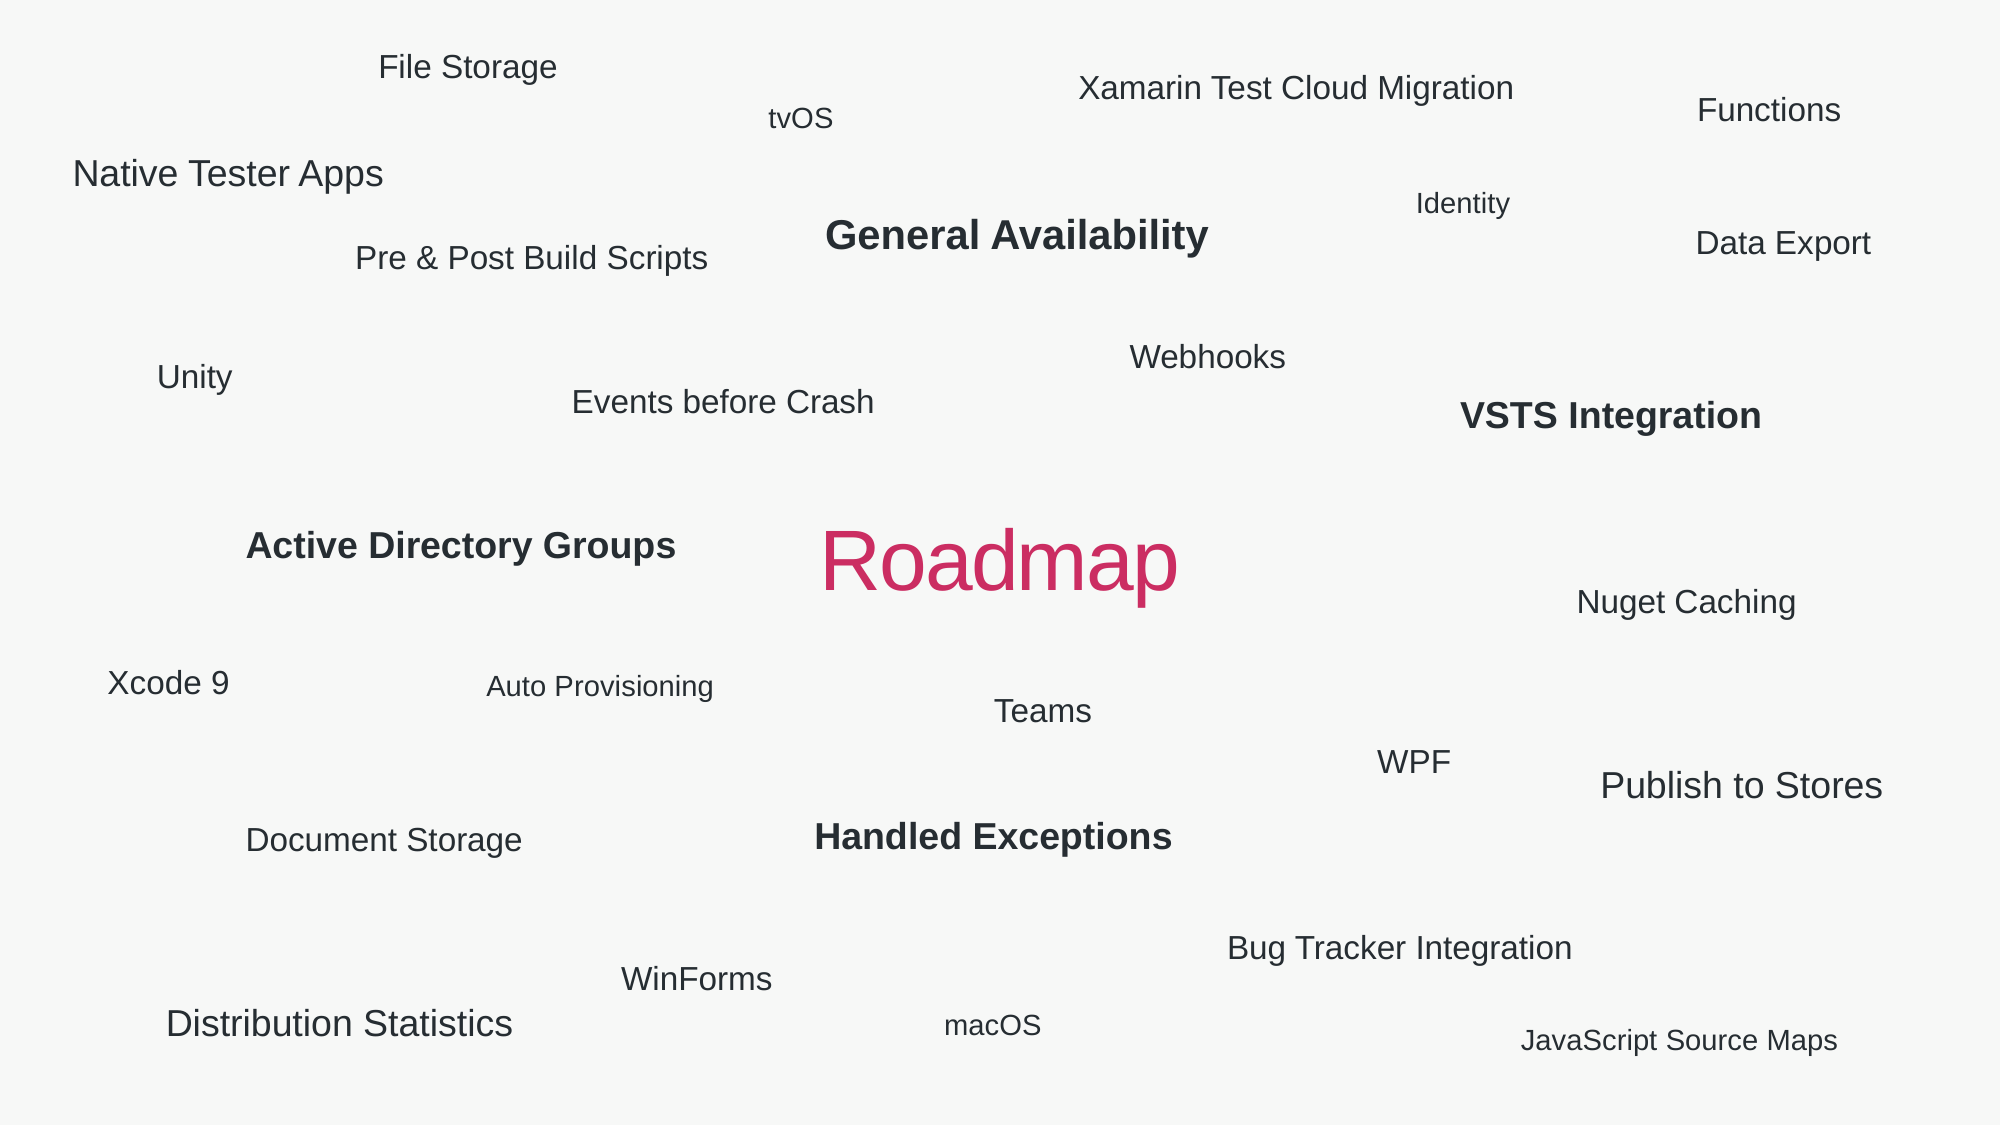

File Storage
Xamarin Test Cloud Migration
Functions
tvOS
Native Tester Apps
Identity
General Availability
Data Export
Pre & Post Build Scripts
Webhooks
Unity
Events before Crash
VSTS Integration
Active Directory Groups
Roadmap
Nuget Caching
Xcode 9
Auto Provisioning
Teams
WPF
Publish to Stores
Handled Exceptions
Document Storage
Bug Tracker Integration
WinForms
Distribution Statistics
macOS
JavaScript Source Maps